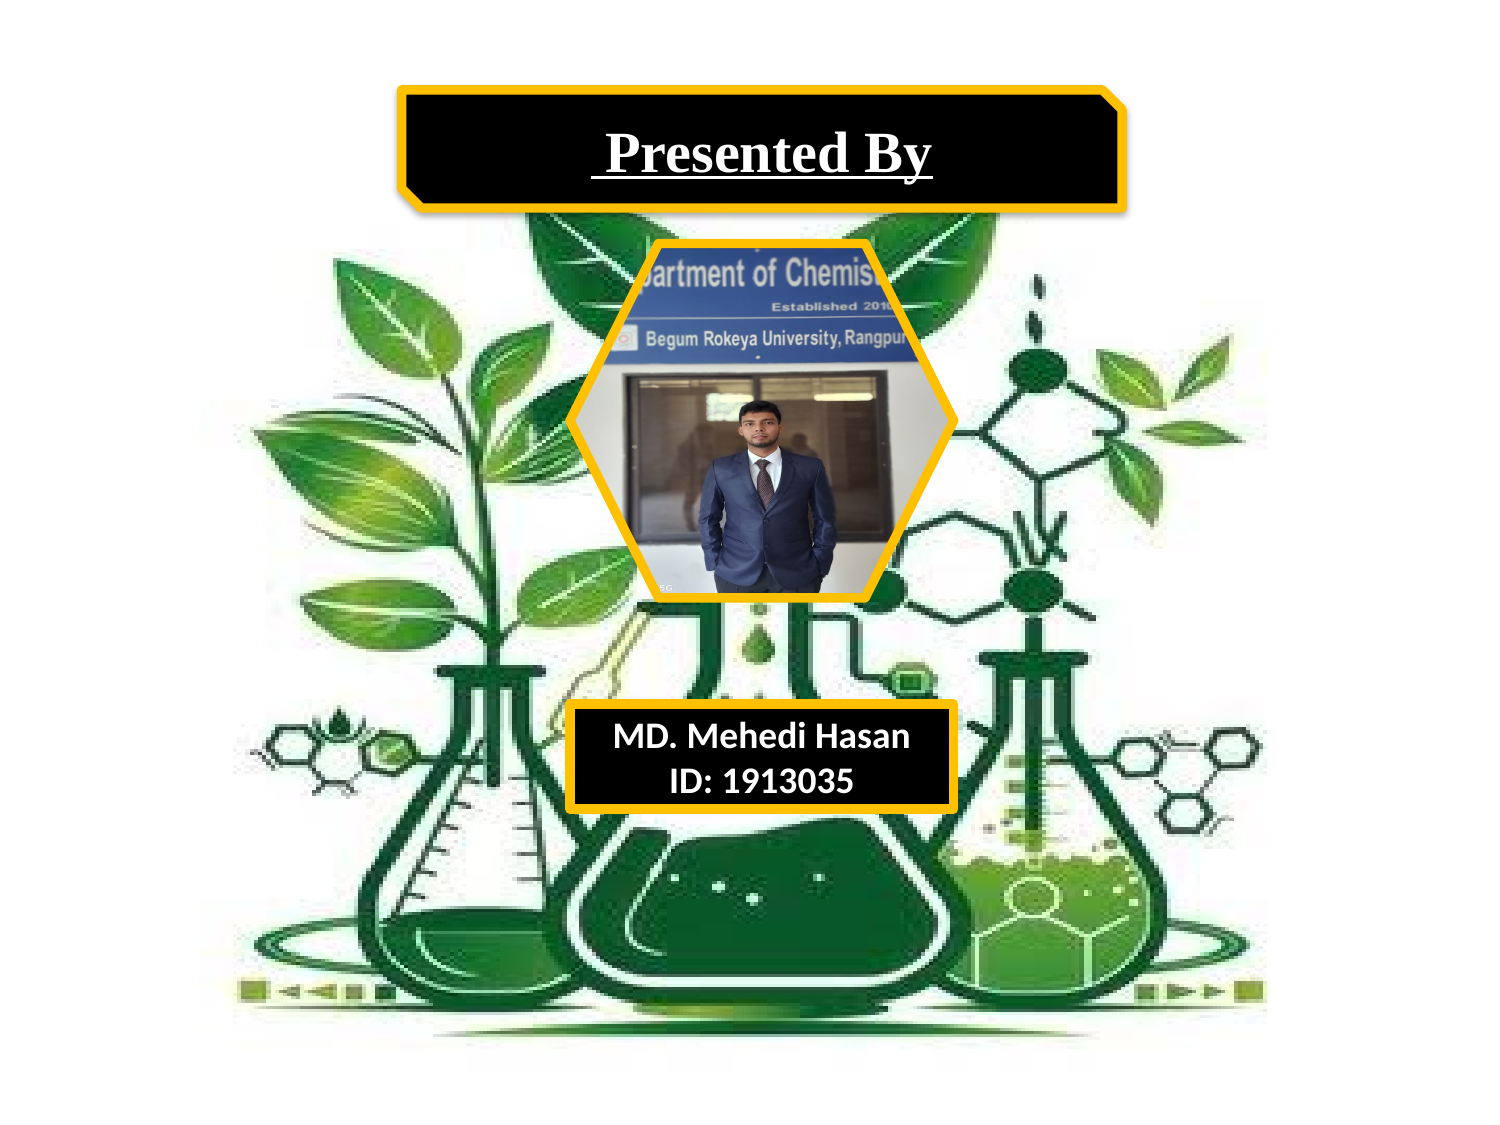

Presented By

MD. Mehedi Hasan
ID: 1913035